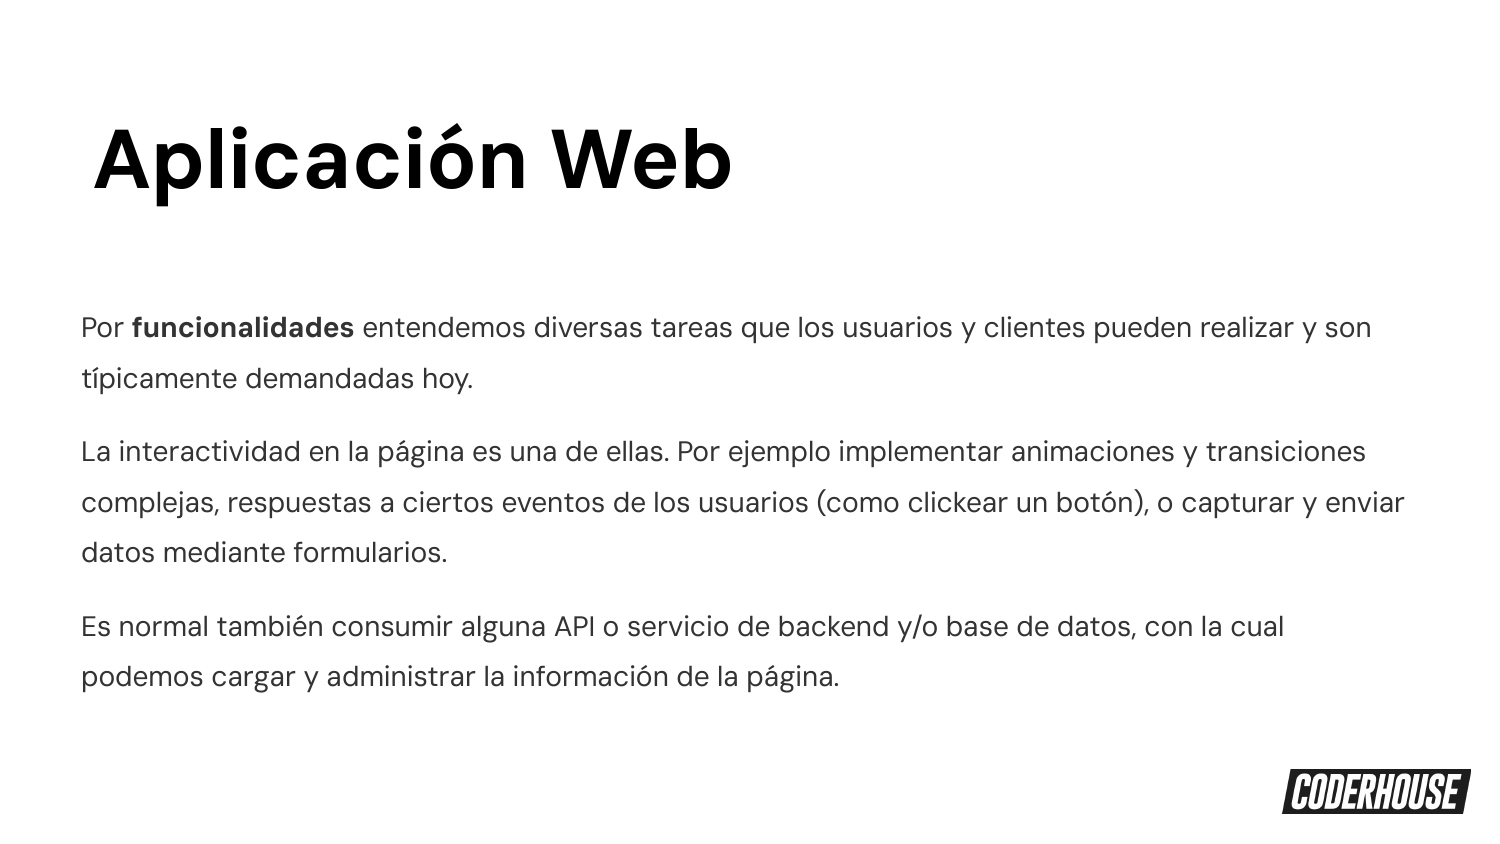

Aplicación Web
Por funcionalidades entendemos diversas tareas que los usuarios y clientes pueden realizar y son típicamente demandadas hoy.
La interactividad en la página es una de ellas. Por ejemplo implementar animaciones y transiciones complejas, respuestas a ciertos eventos de los usuarios (como clickear un botón), o capturar y enviar datos mediante formularios.
Es normal también consumir alguna API o servicio de backend y/o base de datos, con la cual podemos cargar y administrar la información de la página.